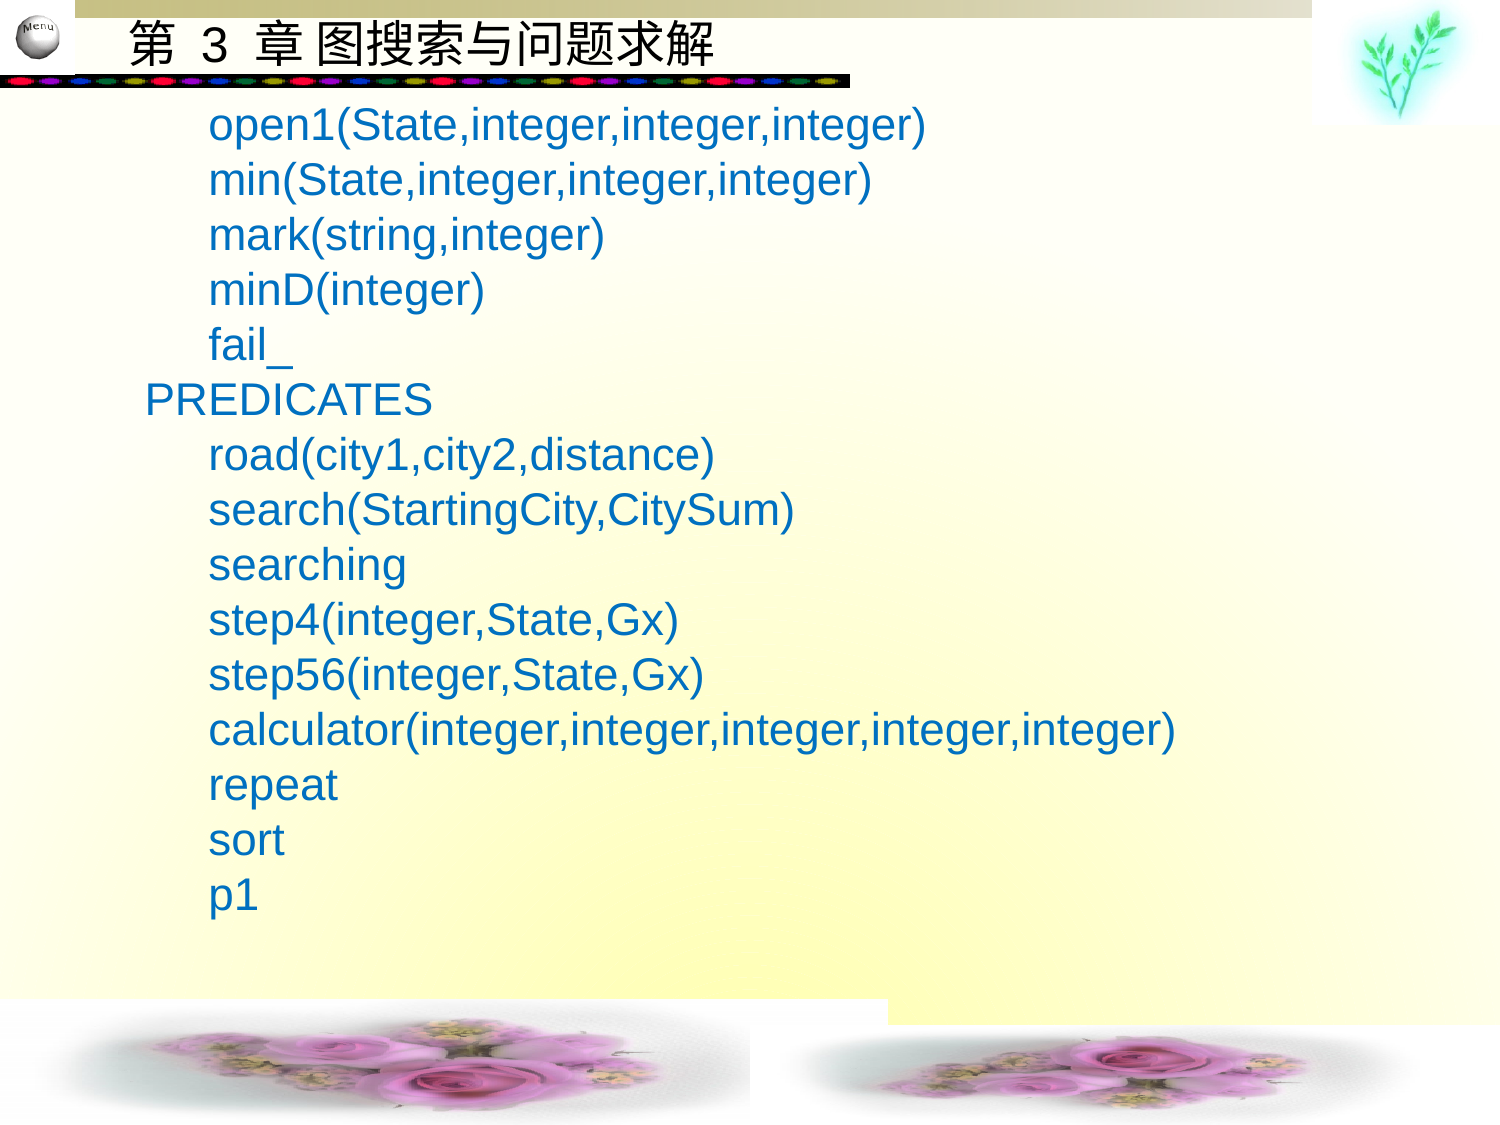

open1(State,integer,integer,integer)
      min(State,integer,integer,integer)
      mark(string,integer)
      minD(integer)
      fail_
 PREDICATES
      road(city1,city2,distance)
      search(StartingCity,CitySum)
      searching
      step4(integer,State,Gx)
      step56(integer,State,Gx)
      calculator(integer,integer,integer,integer,integer)
      repeat
      sort
      p1